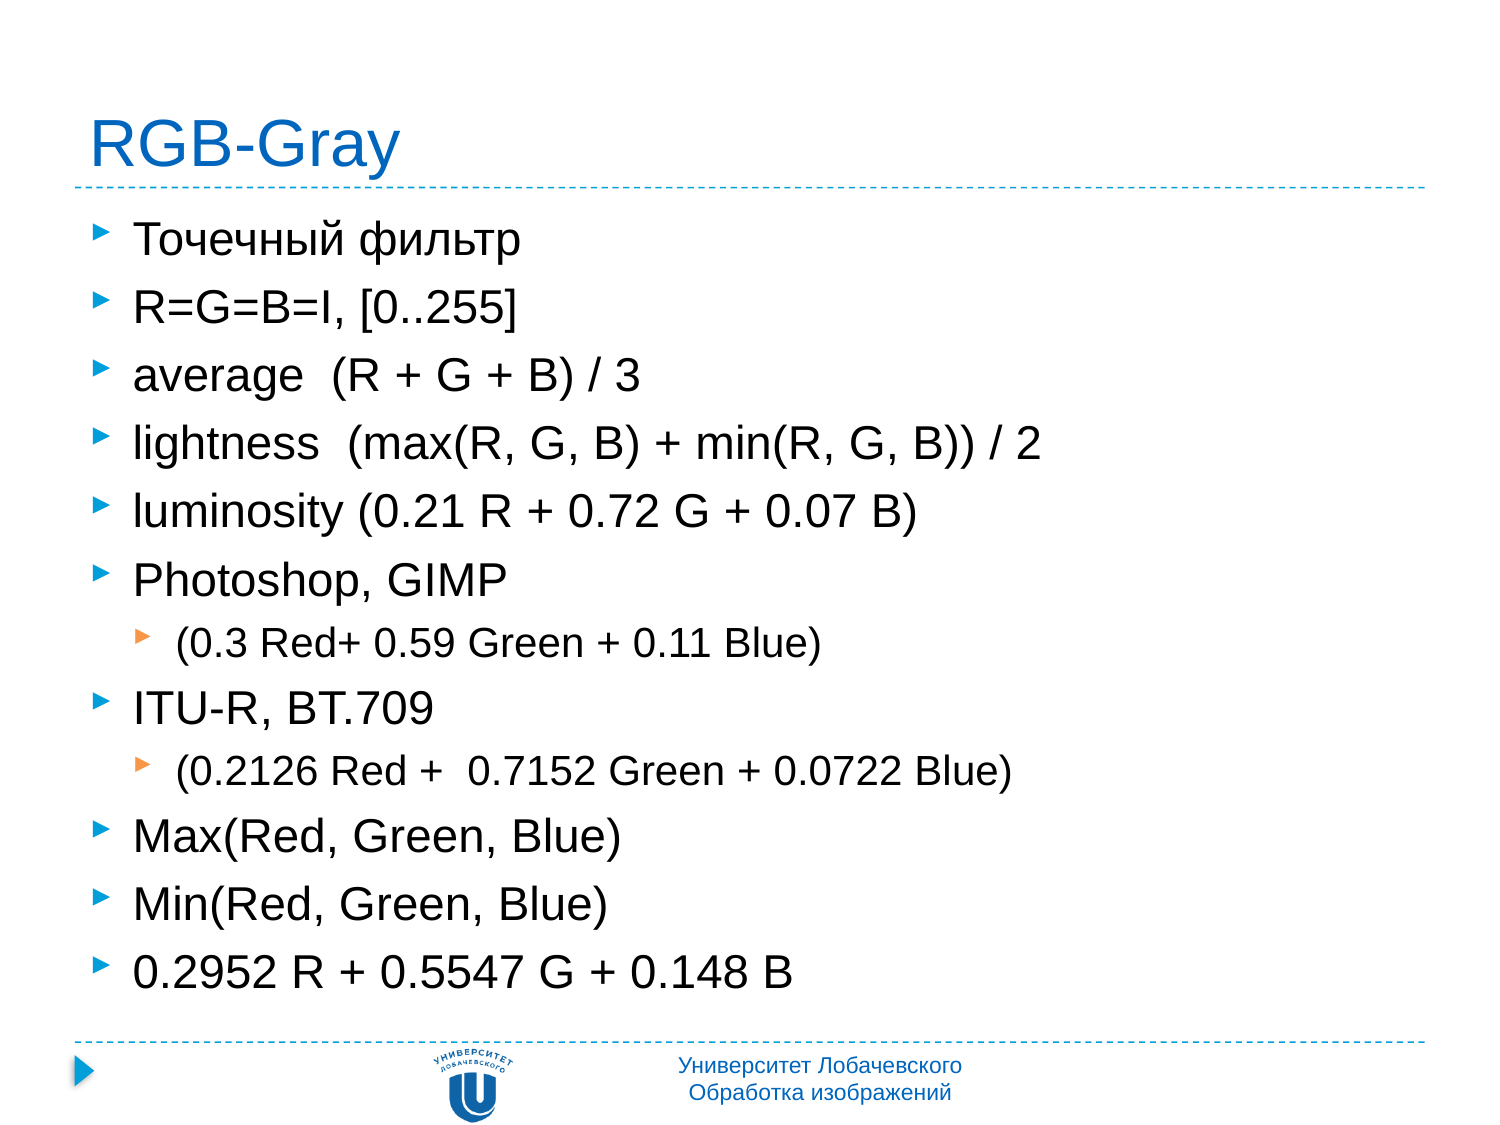

# RGB-Gray
Точечный фильтр
R=G=B=I, [0..255]
average  (R + G + B) / 3
lightness  (max(R, G, B) + min(R, G, B)) / 2
luminosity (0.21 R + 0.72 G + 0.07 B)
Photoshop, GIMP
(0.3 Red+ 0.59 Green + 0.11 Blue)
ITU-R, BT.709
(0.2126 Red +  0.7152 Green + 0.0722 Blue)
Max(Red, Green, Blue)
Min(Red, Green, Blue)
0.2952 R + 0.5547 G + 0.148 B

133
Университет Лобачевского
Обработка изображений